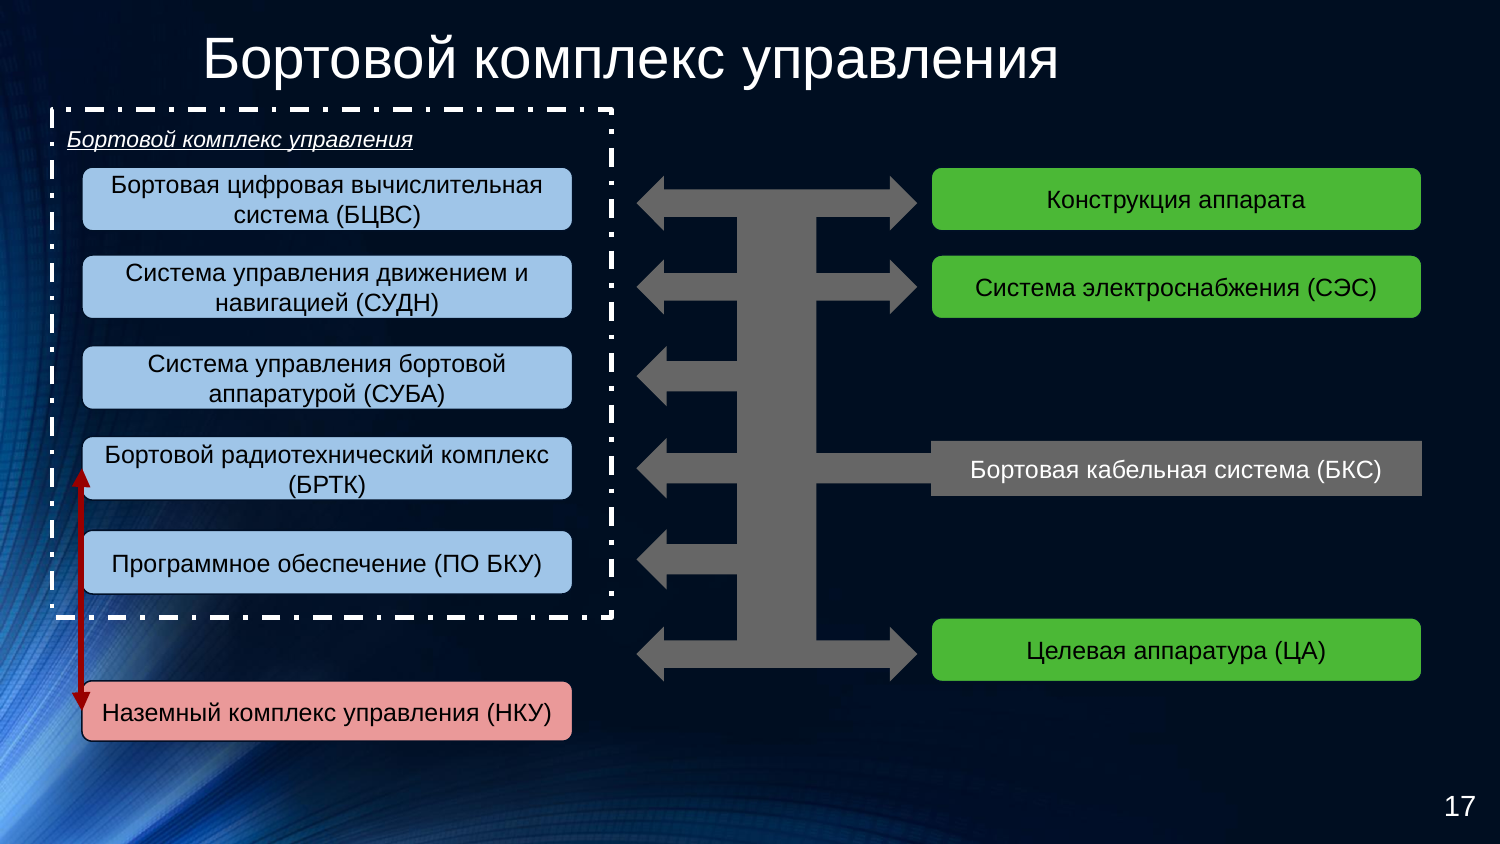

# Бортовой комплекс управления
Бортовой комплекс управления
Конструкция аппарата
Бортовая цифровая вычислительная система (БЦВС)

Система электроснабжения (СЭС)
Система управления движением и навигацией (СУДН)

Система управления бортовой аппаратурой (СУБА)

Бортовой радиотехнический комплекс (БРТК)

Бортовая кабельная система (БКС)

Программное обеспечение (ПО БКУ)
Целевая аппаратура (ЦА)

Наземный комплекс управления (НКУ)
17